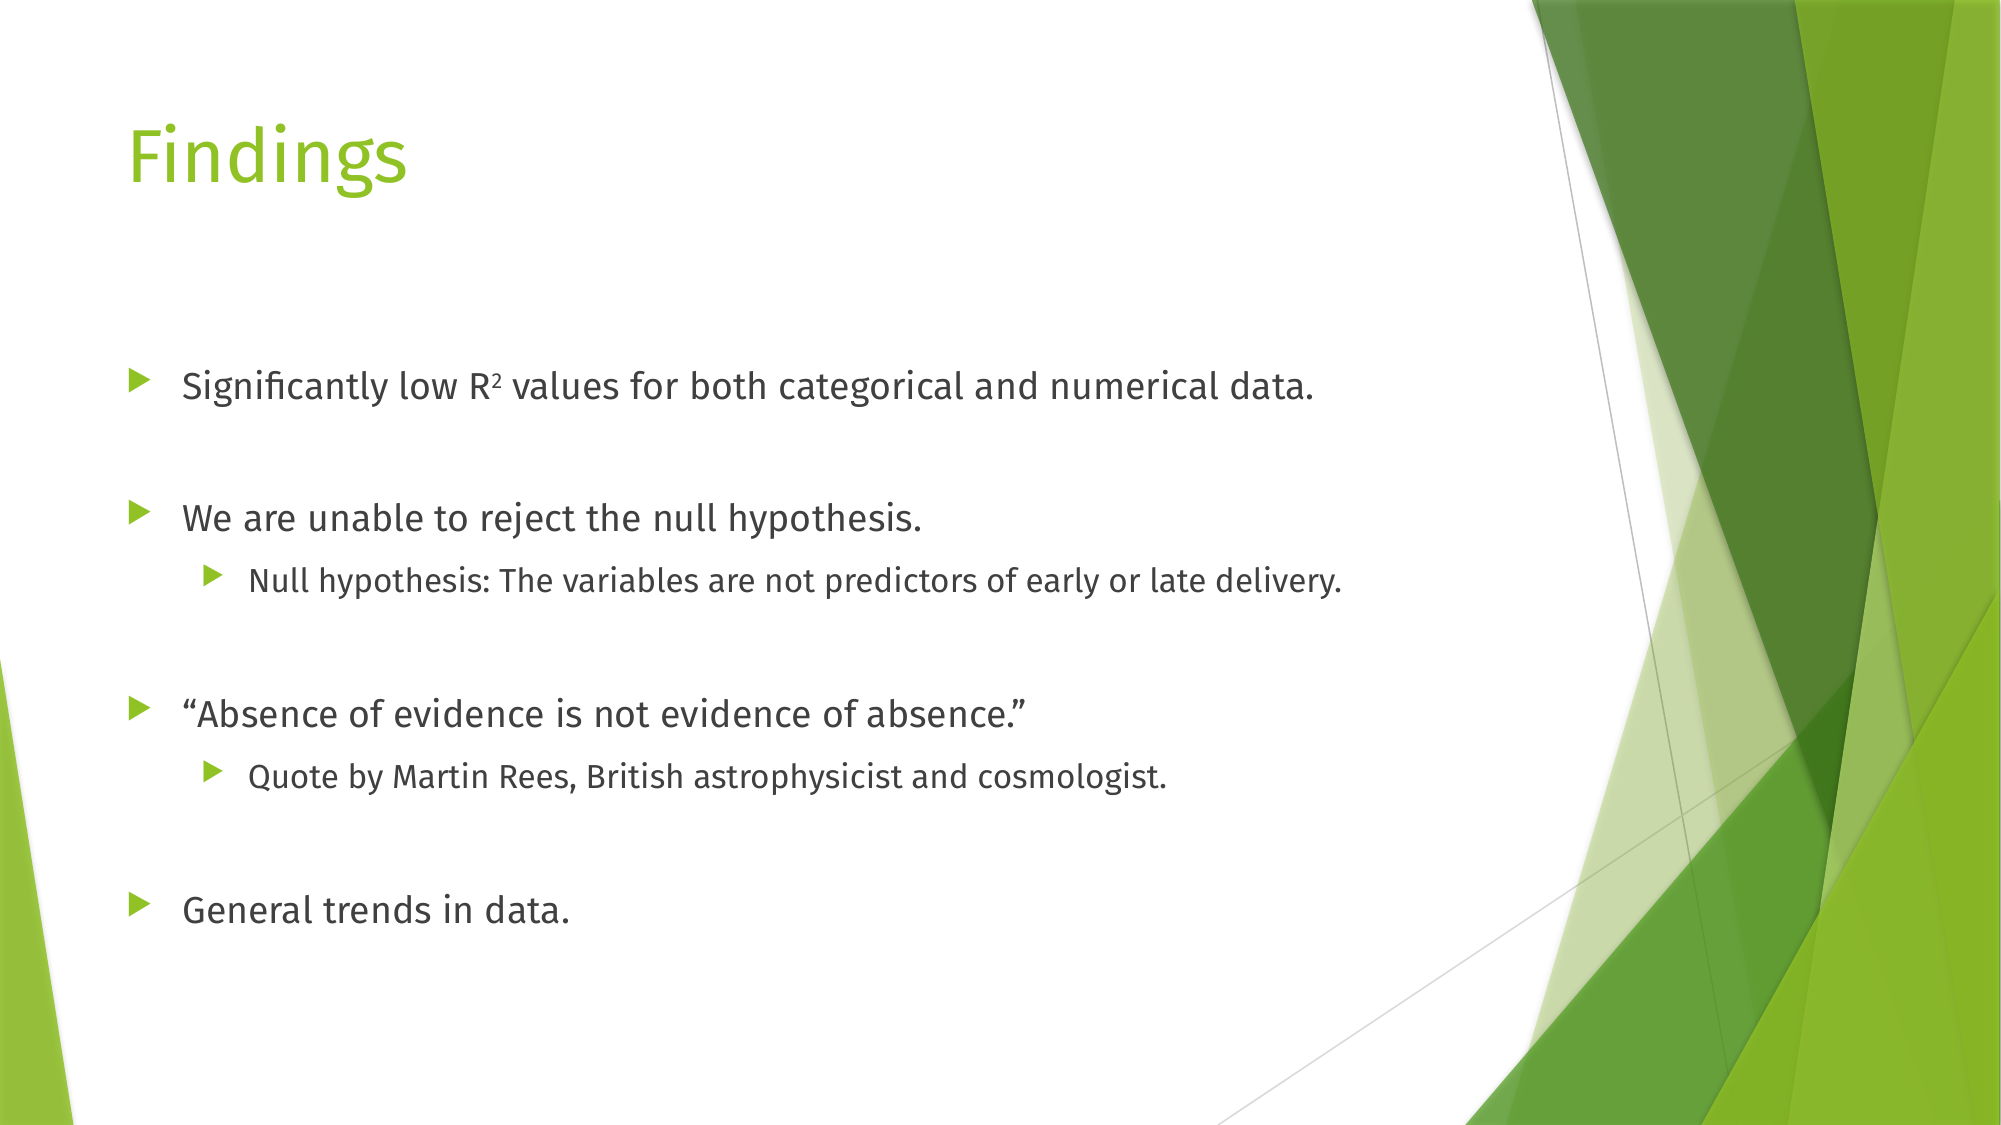

# Findings
Significantly low R2 values for both categorical and numerical data.

We are unable to reject the null hypothesis.
Null hypothesis: The variables are not predictors of early or late delivery.

“Absence of evidence is not evidence of absence.”
Quote by Martin Rees, British astrophysicist and cosmologist.

General trends in data.